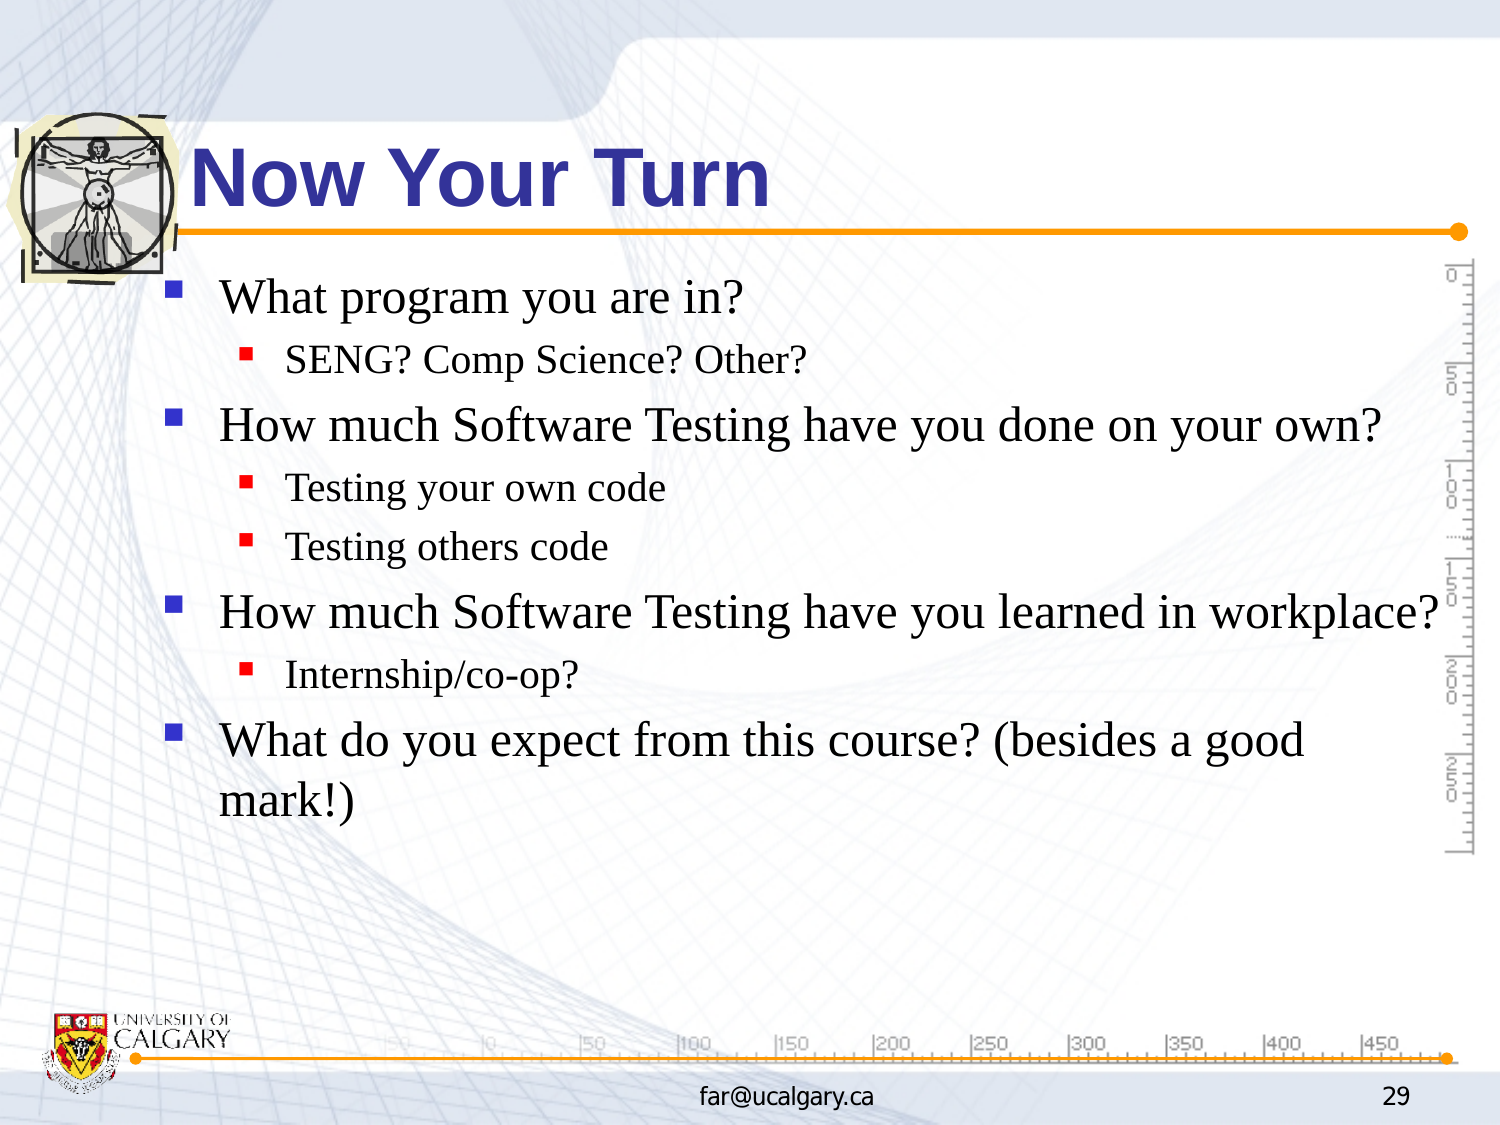

# Now Your Turn
What program you are in?
SENG? Comp Science? Other?
How much Software Testing have you done on your own?
Testing your own code
Testing others code
How much Software Testing have you learned in workplace?
Internship/co-op?
What do you expect from this course? (besides a good mark!)
far@ucalgary.ca
29